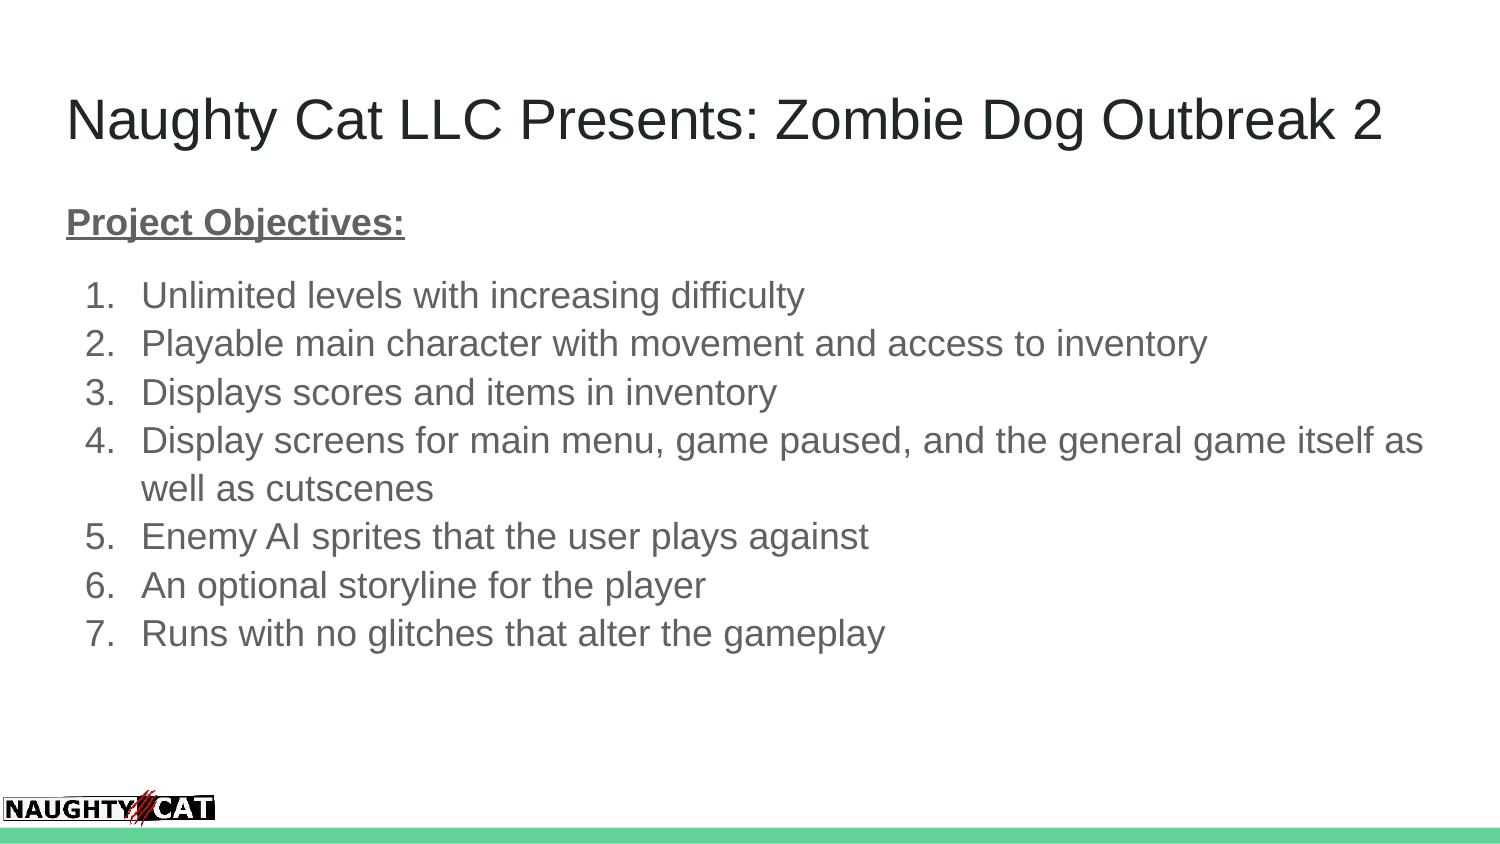

# Naughty Cat LLC Presents: Zombie Dog Outbreak 2
Project Objectives:
Unlimited levels with increasing difficulty
Playable main character with movement and access to inventory
Displays scores and items in inventory
Display screens for main menu, game paused, and the general game itself as well as cutscenes
Enemy AI sprites that the user plays against
An optional storyline for the player
Runs with no glitches that alter the gameplay